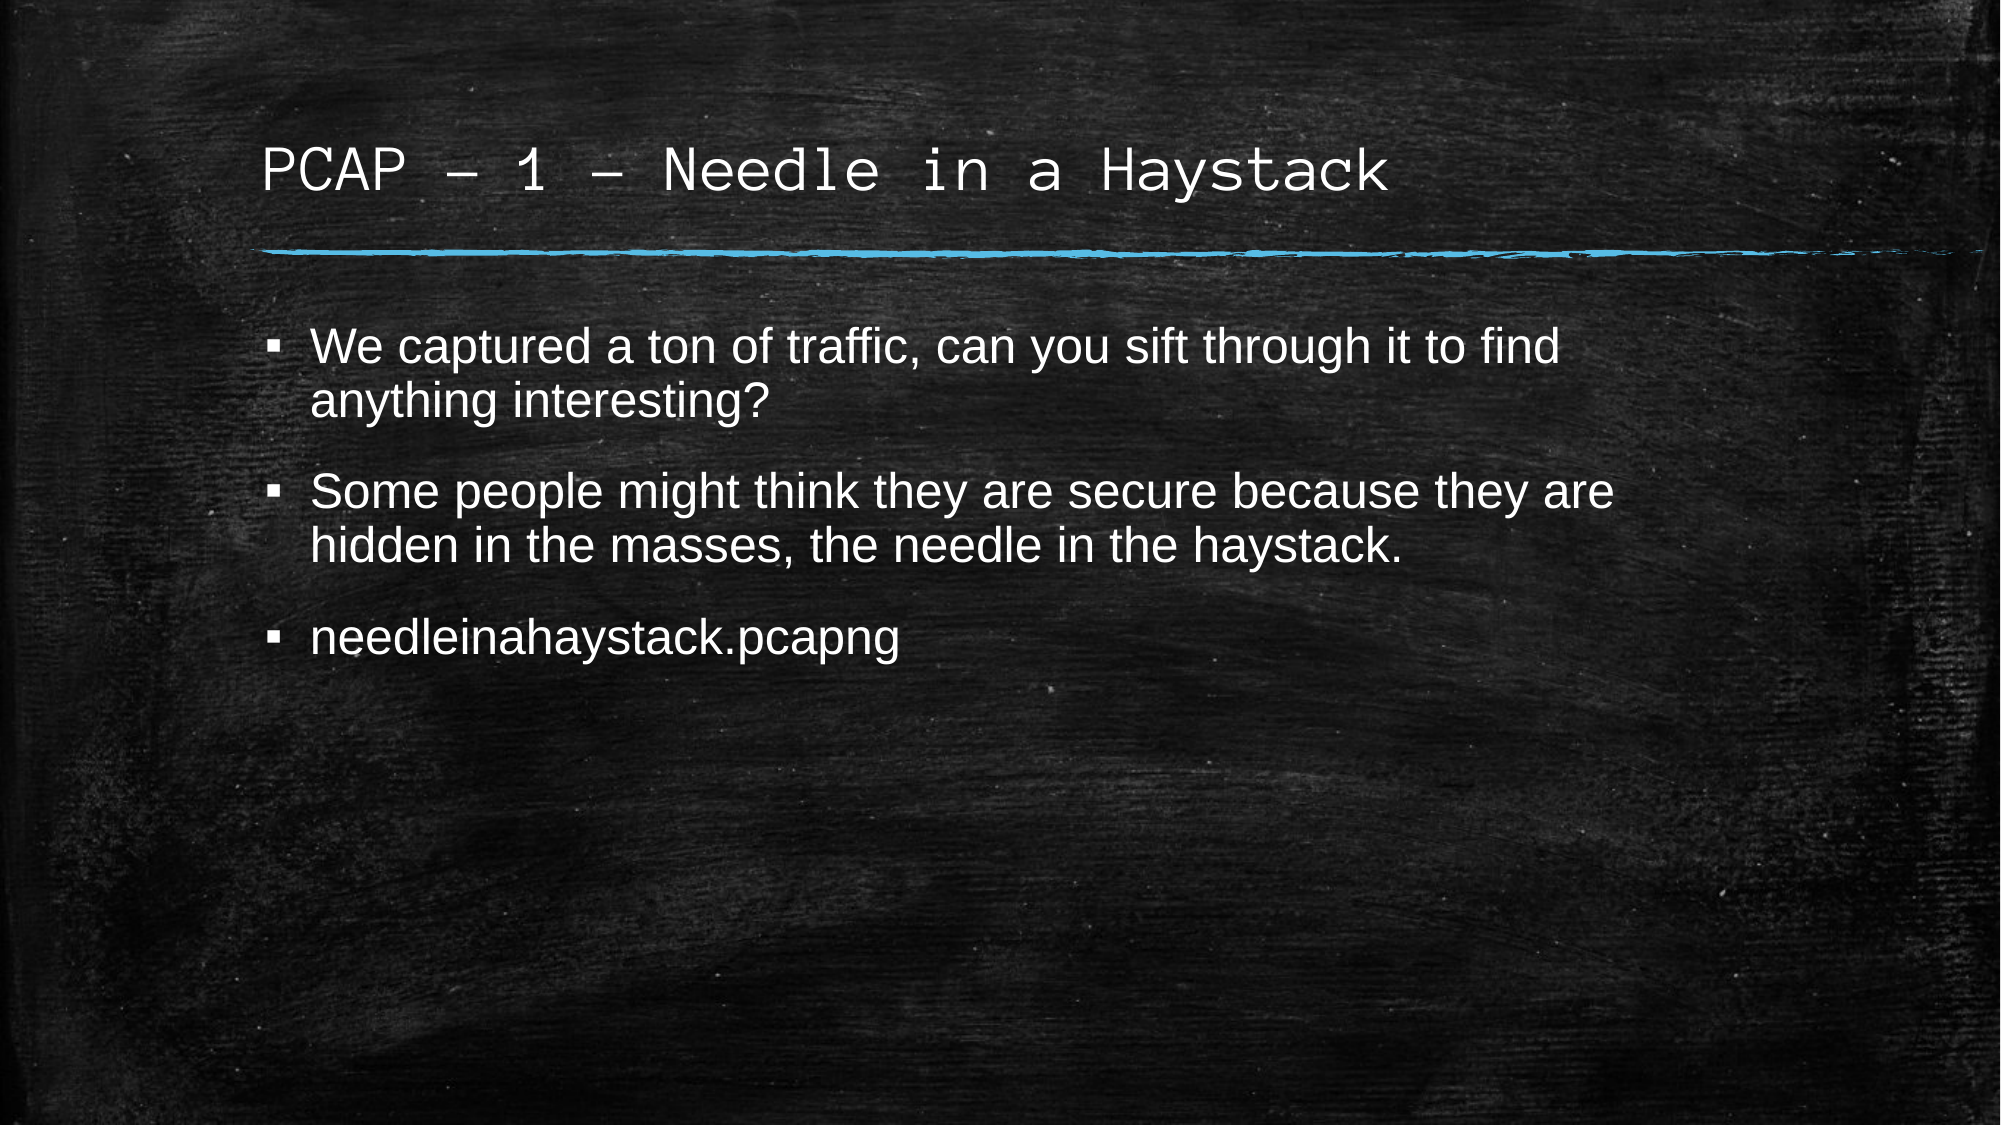

# PCAP – 1 – Needle in a Haystack
We captured a ton of traffic, can you sift through it to find anything interesting?
Some people might think they are secure because they are hidden in the masses, the needle in the haystack.
needleinahaystack.pcapng